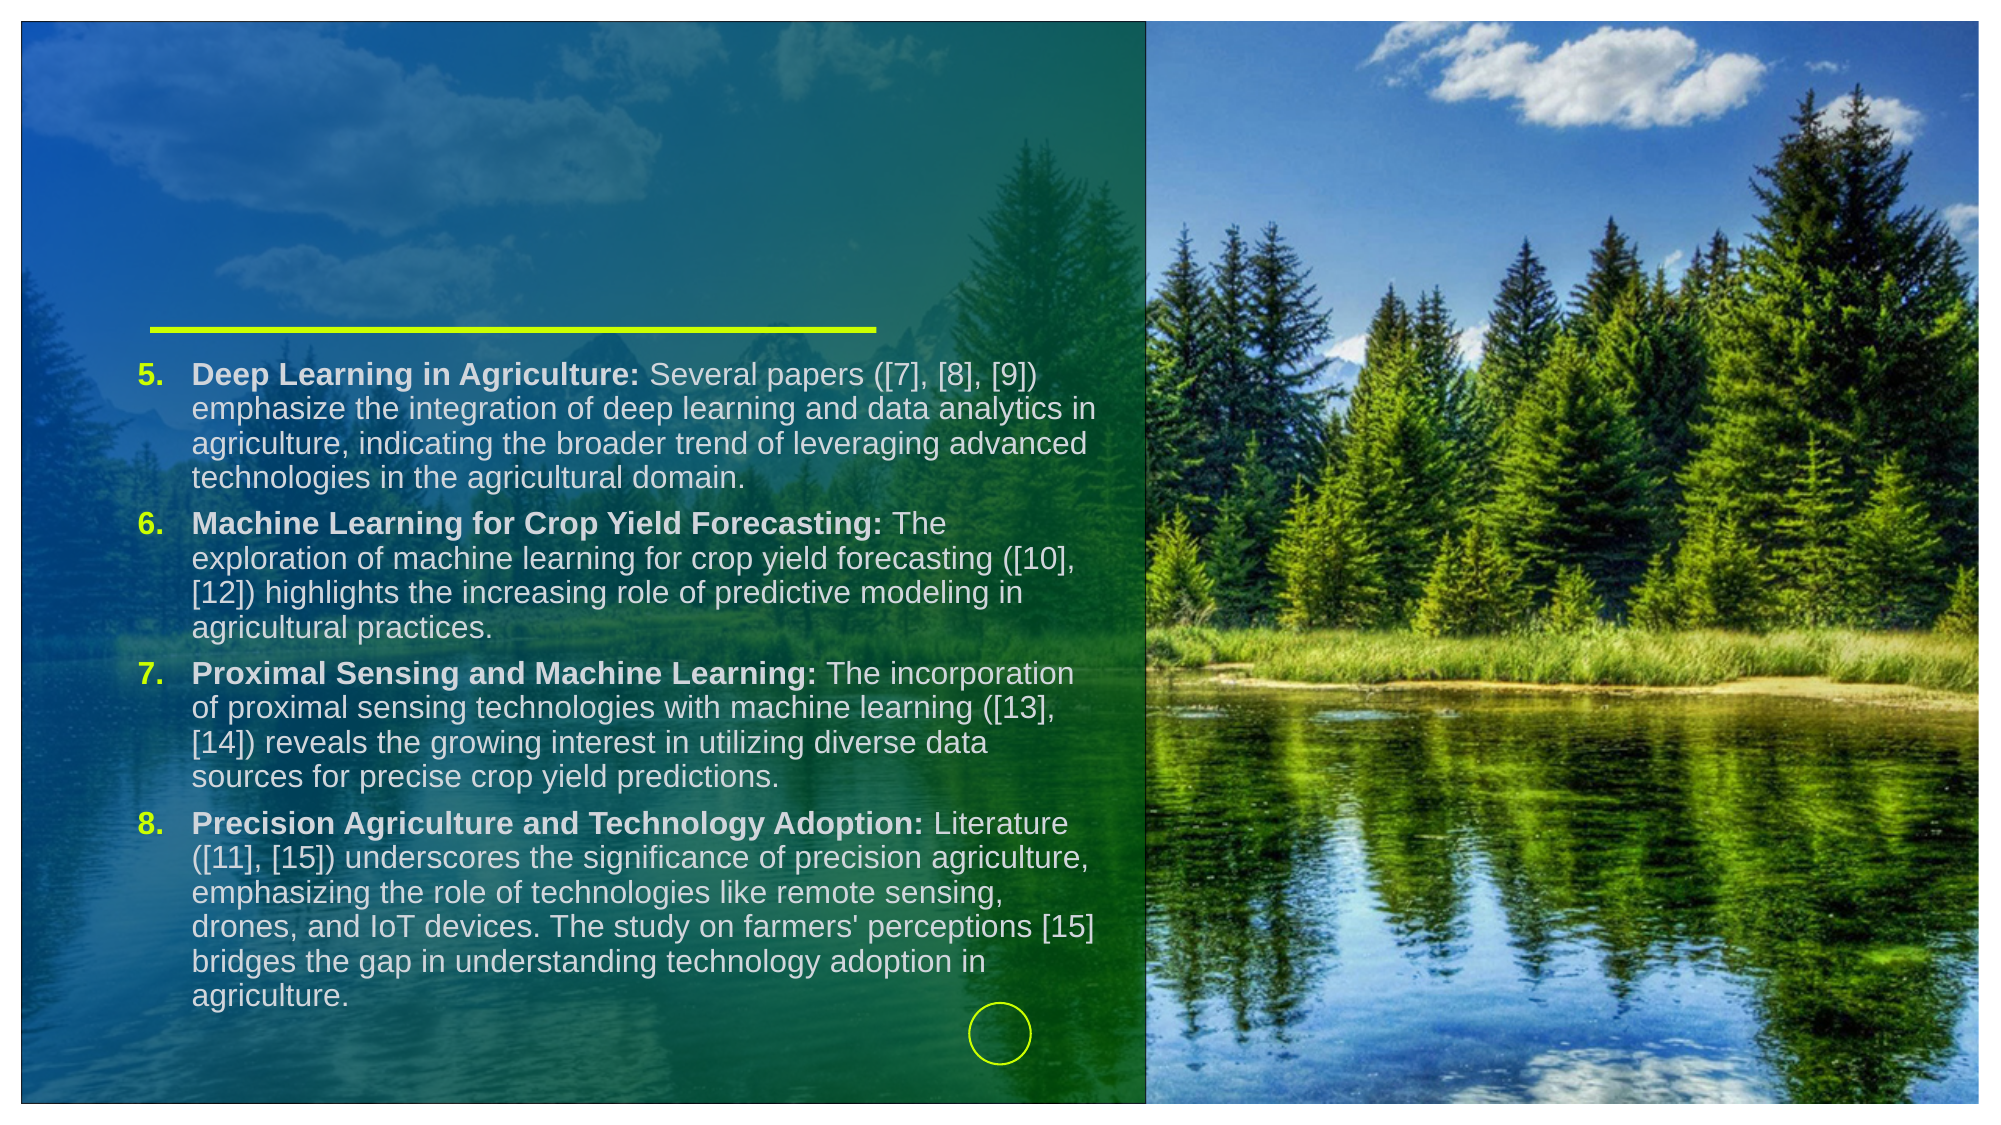

Deep Learning in Agriculture: Several papers ([7], [8], [9]) emphasize the integration of deep learning and data analytics in agriculture, indicating the broader trend of leveraging advanced technologies in the agricultural domain.
Machine Learning for Crop Yield Forecasting: The exploration of machine learning for crop yield forecasting ([10], [12]) highlights the increasing role of predictive modeling in agricultural practices.
Proximal Sensing and Machine Learning: The incorporation of proximal sensing technologies with machine learning ([13], [14]) reveals the growing interest in utilizing diverse data sources for precise crop yield predictions.
Precision Agriculture and Technology Adoption: Literature ([11], [15]) underscores the significance of precision agriculture, emphasizing the role of technologies like remote sensing, drones, and IoT devices. The study on farmers' perceptions [15] bridges the gap in understanding technology adoption in agriculture.